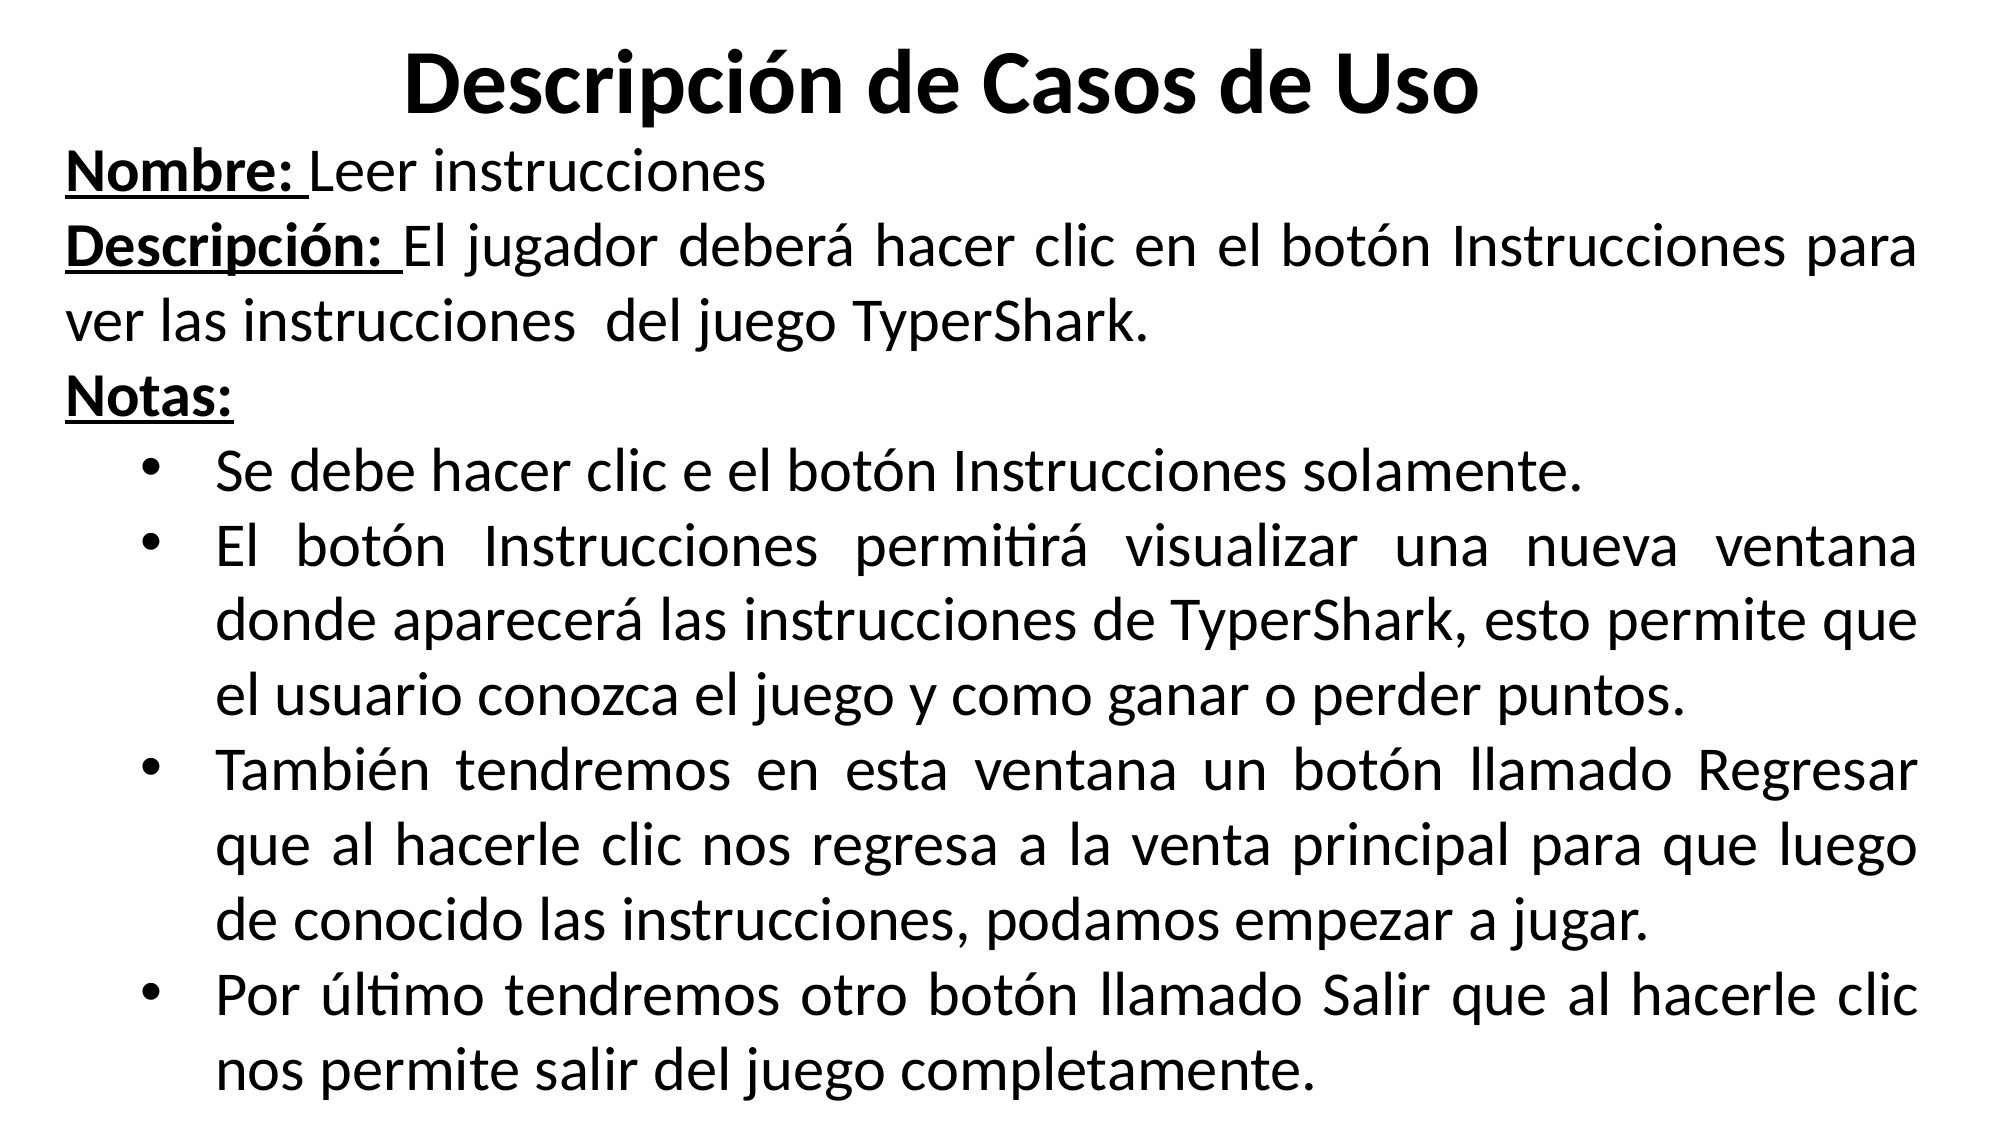

Descripción de Casos de Uso

Nombre: Leer instrucciones
Descripción: El jugador deberá hacer clic en el botón Instrucciones para ver las instrucciones  del juego TyperShark.
Notas:
Se debe hacer clic e el botón Instrucciones solamente.
El botón Instrucciones permitirá visualizar una nueva ventana donde aparecerá las instrucciones de TyperShark, esto permite que el usuario conozca el juego y como ganar o perder puntos.
También tendremos en esta ventana un botón llamado Regresar que al hacerle clic nos regresa a la venta principal para que luego de conocido las instrucciones, podamos empezar a jugar.
Por último tendremos otro botón llamado Salir que al hacerle clic nos permite salir del juego completamente.